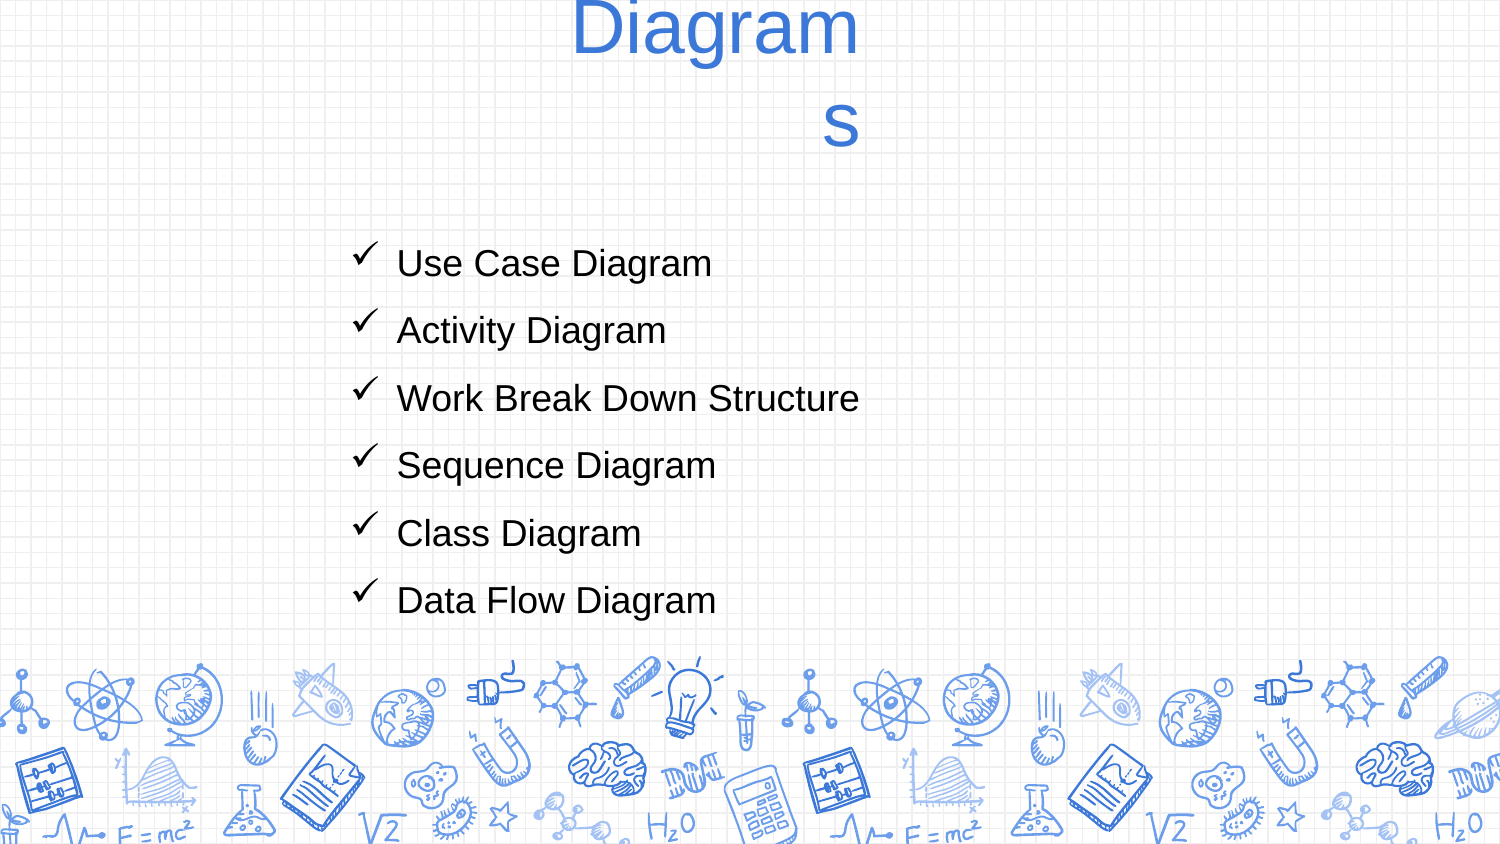

Diagrams
Use Case Diagram
Activity Diagram
Work Break Down Structure
Sequence Diagram
Class Diagram
Data Flow Diagram